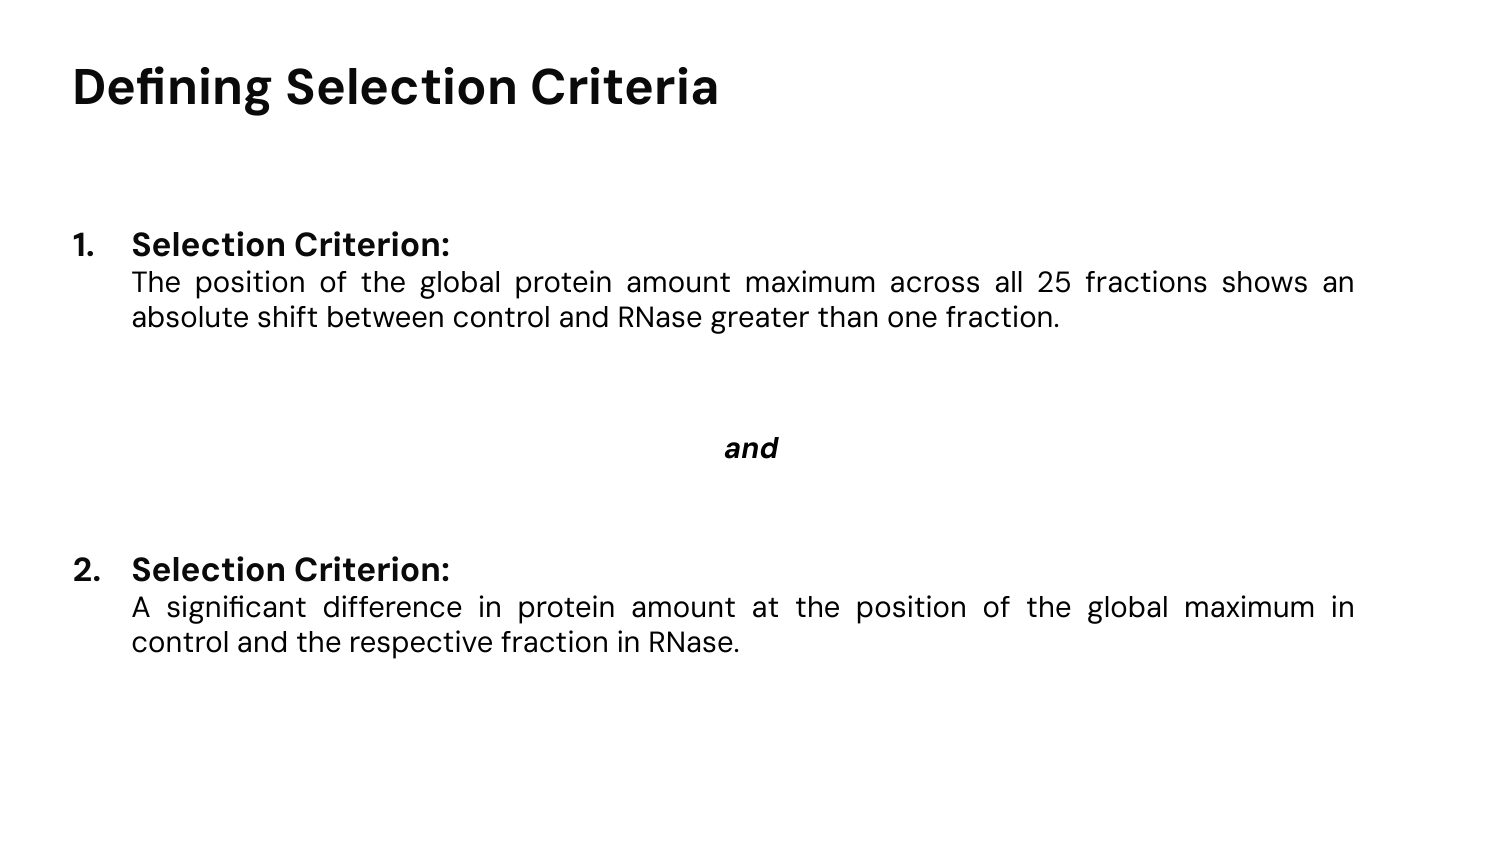

Defining Selection Criteria
1. 	Selection Criterion:
	The position of the global protein amount maximum across all 25 fractions shows an
	absolute shift between control and RNase greater than one fraction.
and
2. 	Selection Criterion:
	A significant difference in protein amount at the position of the global maximum in
	control and the respective fraction in RNase.